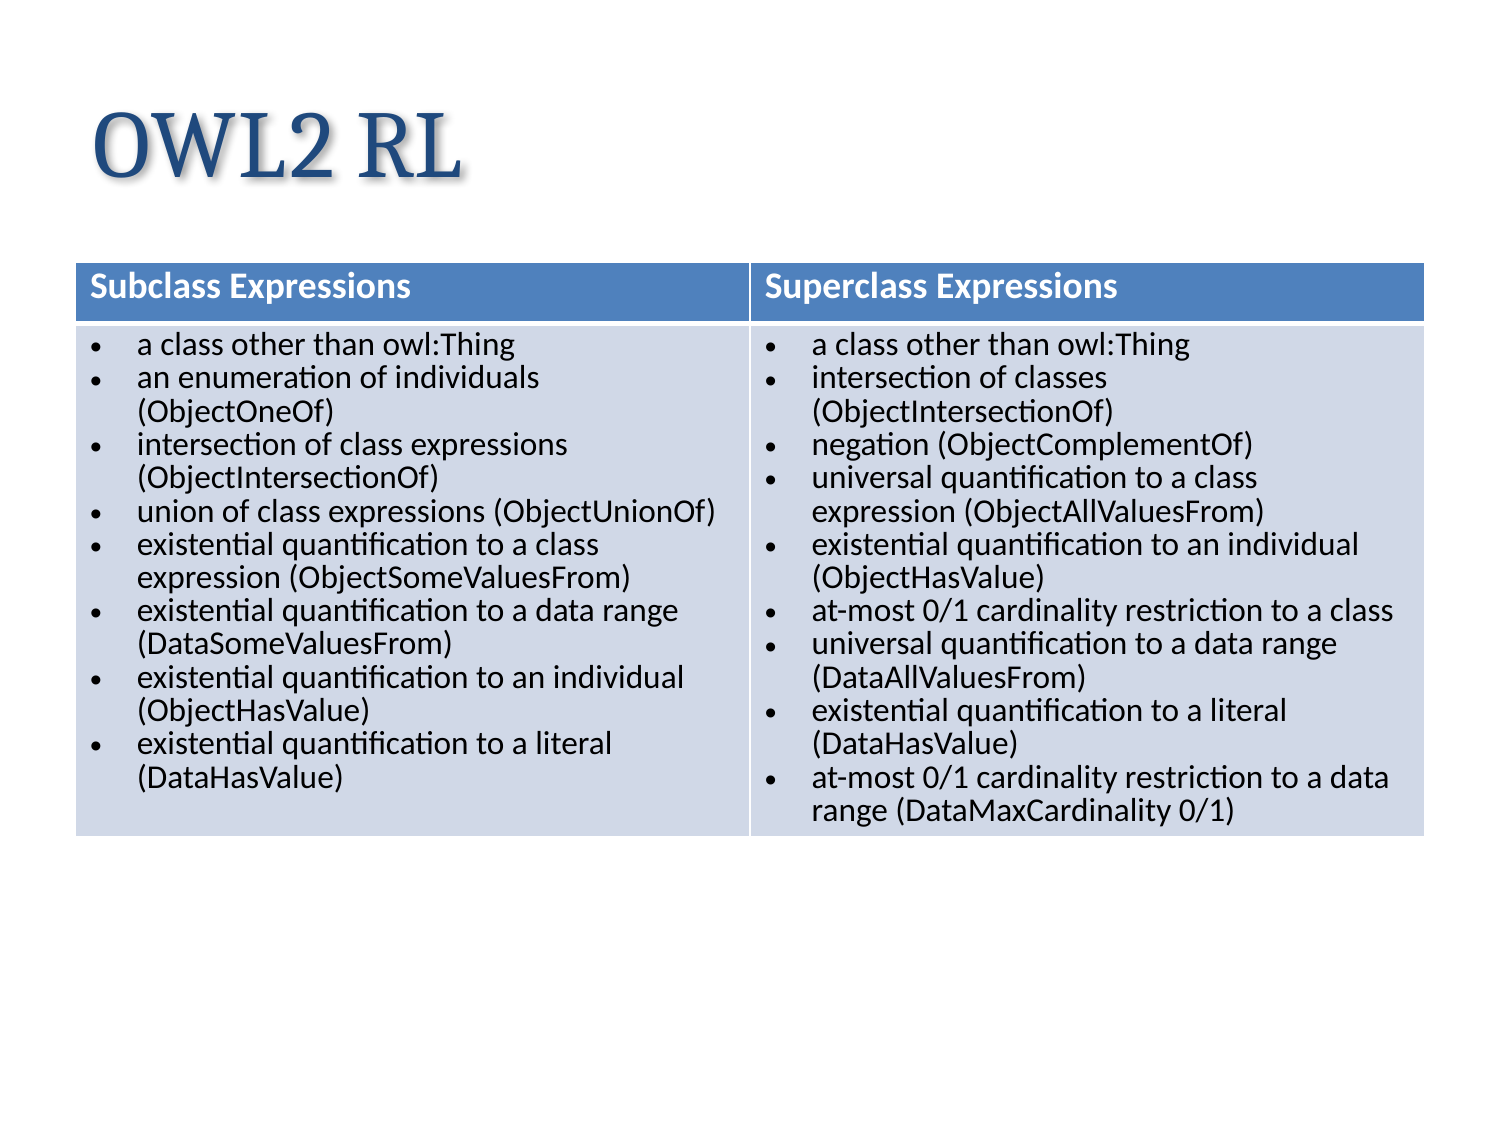

# OWL2 RL
| Subclass Expressions | Superclass Expressions |
| --- | --- |
| a class other than owl:Thing an enumeration of individuals (ObjectOneOf) intersection of class expressions (ObjectIntersectionOf) union of class expressions (ObjectUnionOf) existential quantification to a class expression (ObjectSomeValuesFrom) existential quantification to a data range (DataSomeValuesFrom) existential quantification to an individual (ObjectHasValue) existential quantification to a literal (DataHasValue) | a class other than owl:Thing intersection of classes (ObjectIntersectionOf) negation (ObjectComplementOf) universal quantification to a class expression (ObjectAllValuesFrom) existential quantification to an individual (ObjectHasValue) at-most 0/1 cardinality restriction to a class universal quantification to a data range (DataAllValuesFrom) existential quantification to a literal (DataHasValue) at-most 0/1 cardinality restriction to a data range (DataMaxCardinality 0/1) |